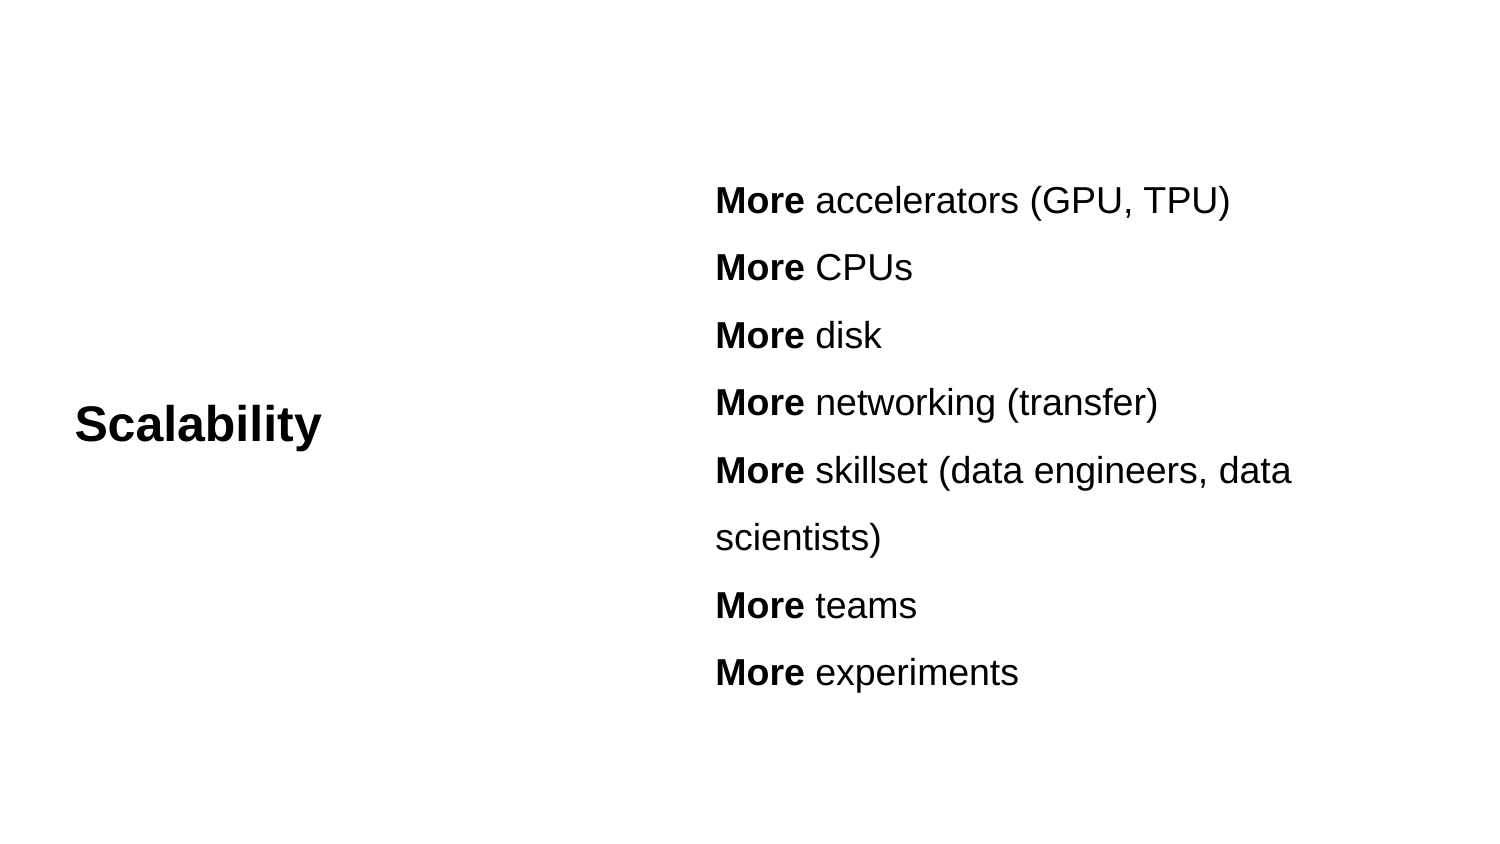

More accelerators (GPU, TPU)
More CPUs
More disk
More networking (transfer)
More skillset (data engineers, data scientists)
More teams
More experiments
Scalability